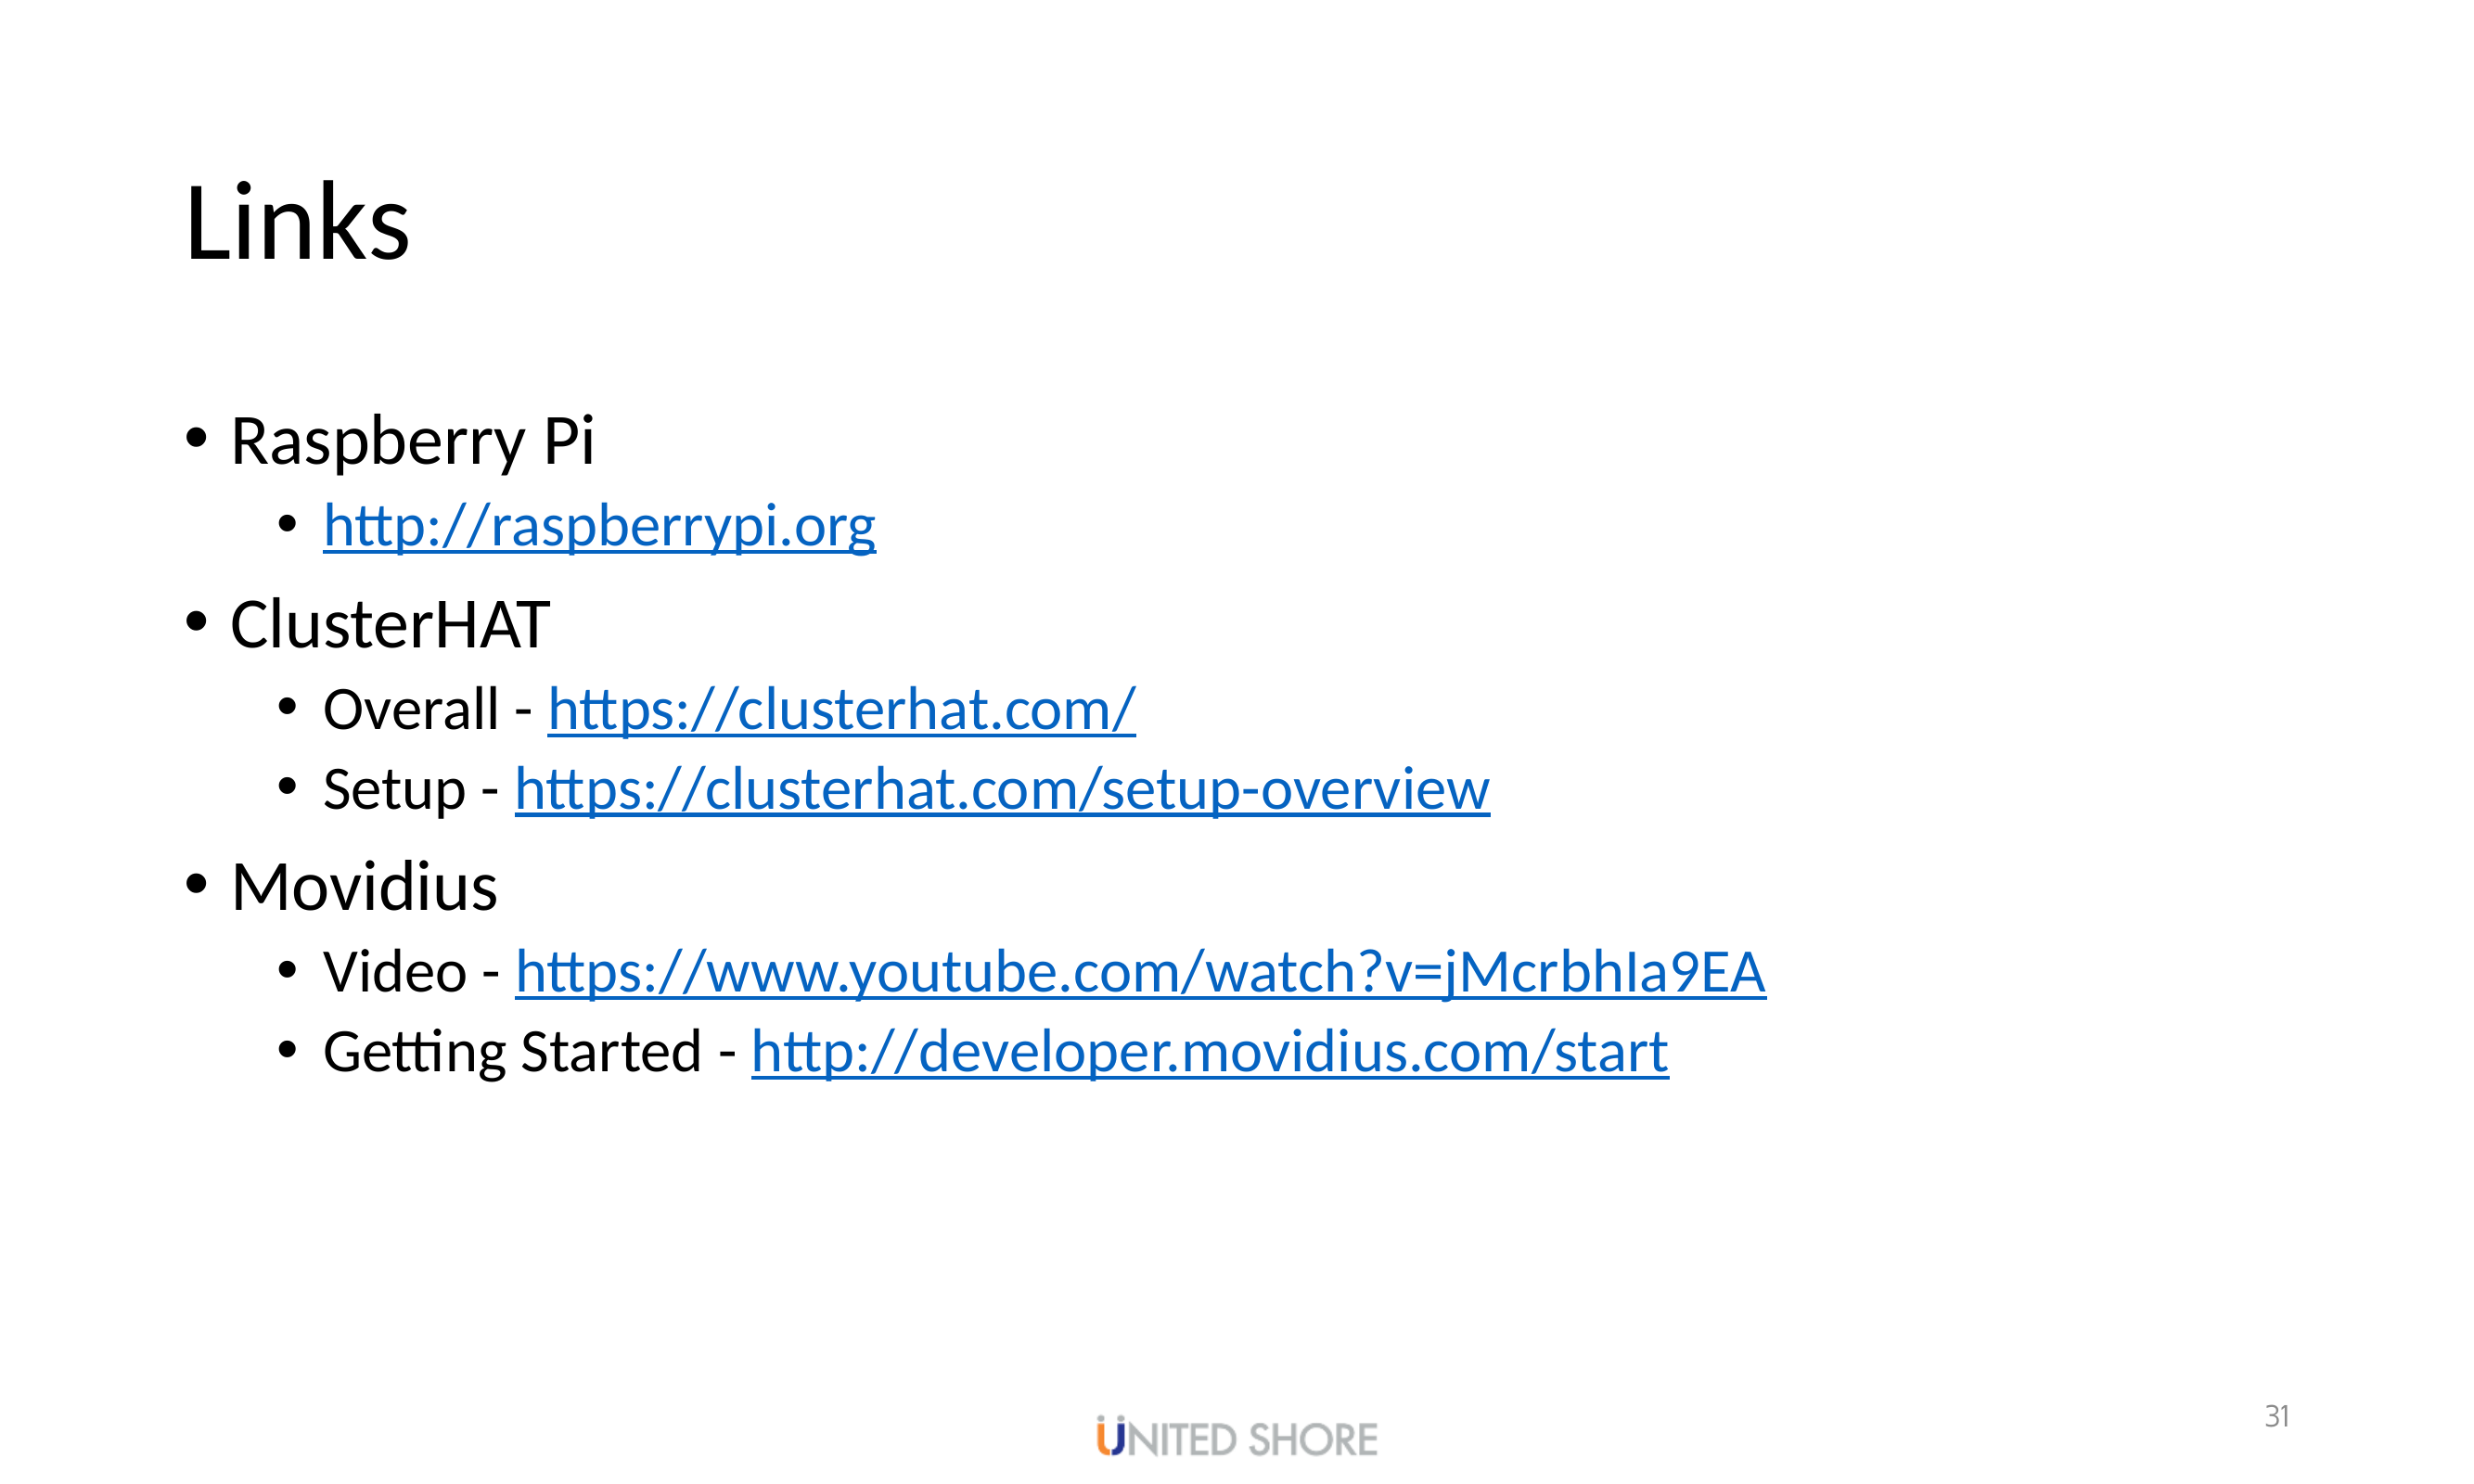

# Links
Raspberry Pi
http://raspberrypi.org
ClusterHAT
Overall - https://clusterhat.com/
Setup - https://clusterhat.com/setup-overview
Movidius
Video - https://www.youtube.com/watch?v=jMcrbhIa9EA
Getting Started - http://developer.movidius.com/start

31